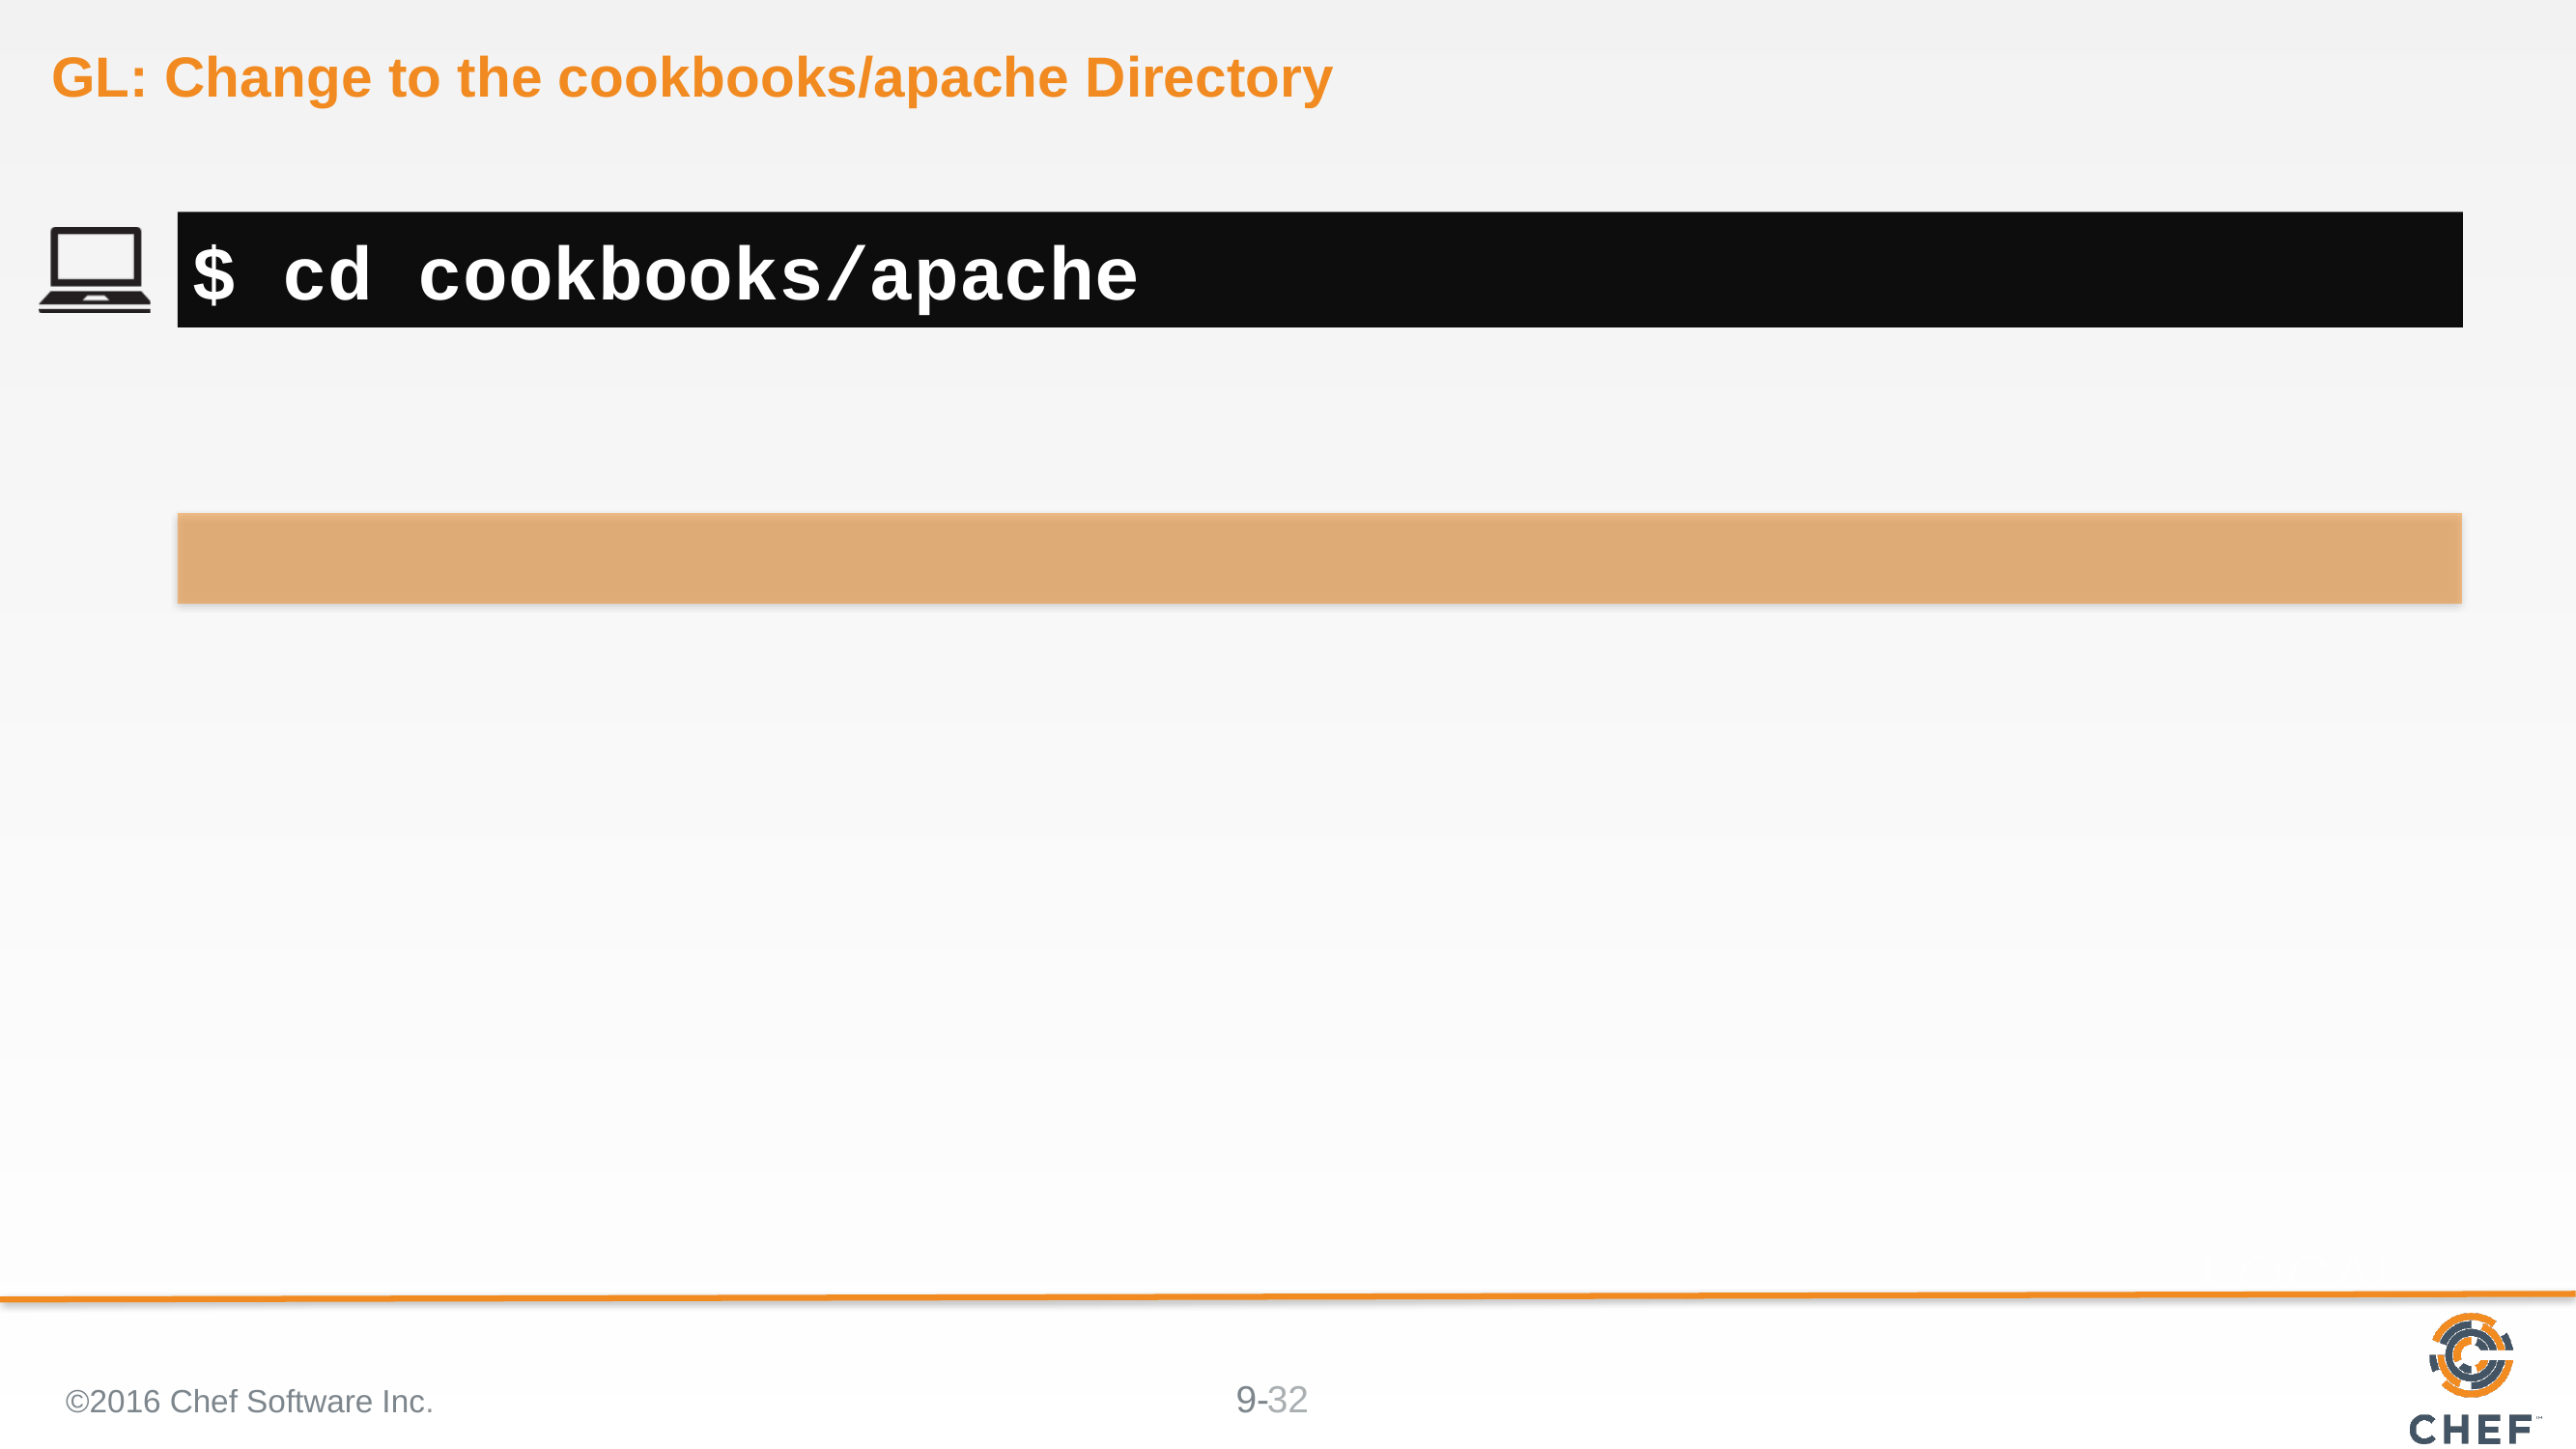

# GL: Change to the cookbooks/apache Directory
$ cd cookbooks/apache

©2016 Chef Software Inc.
32